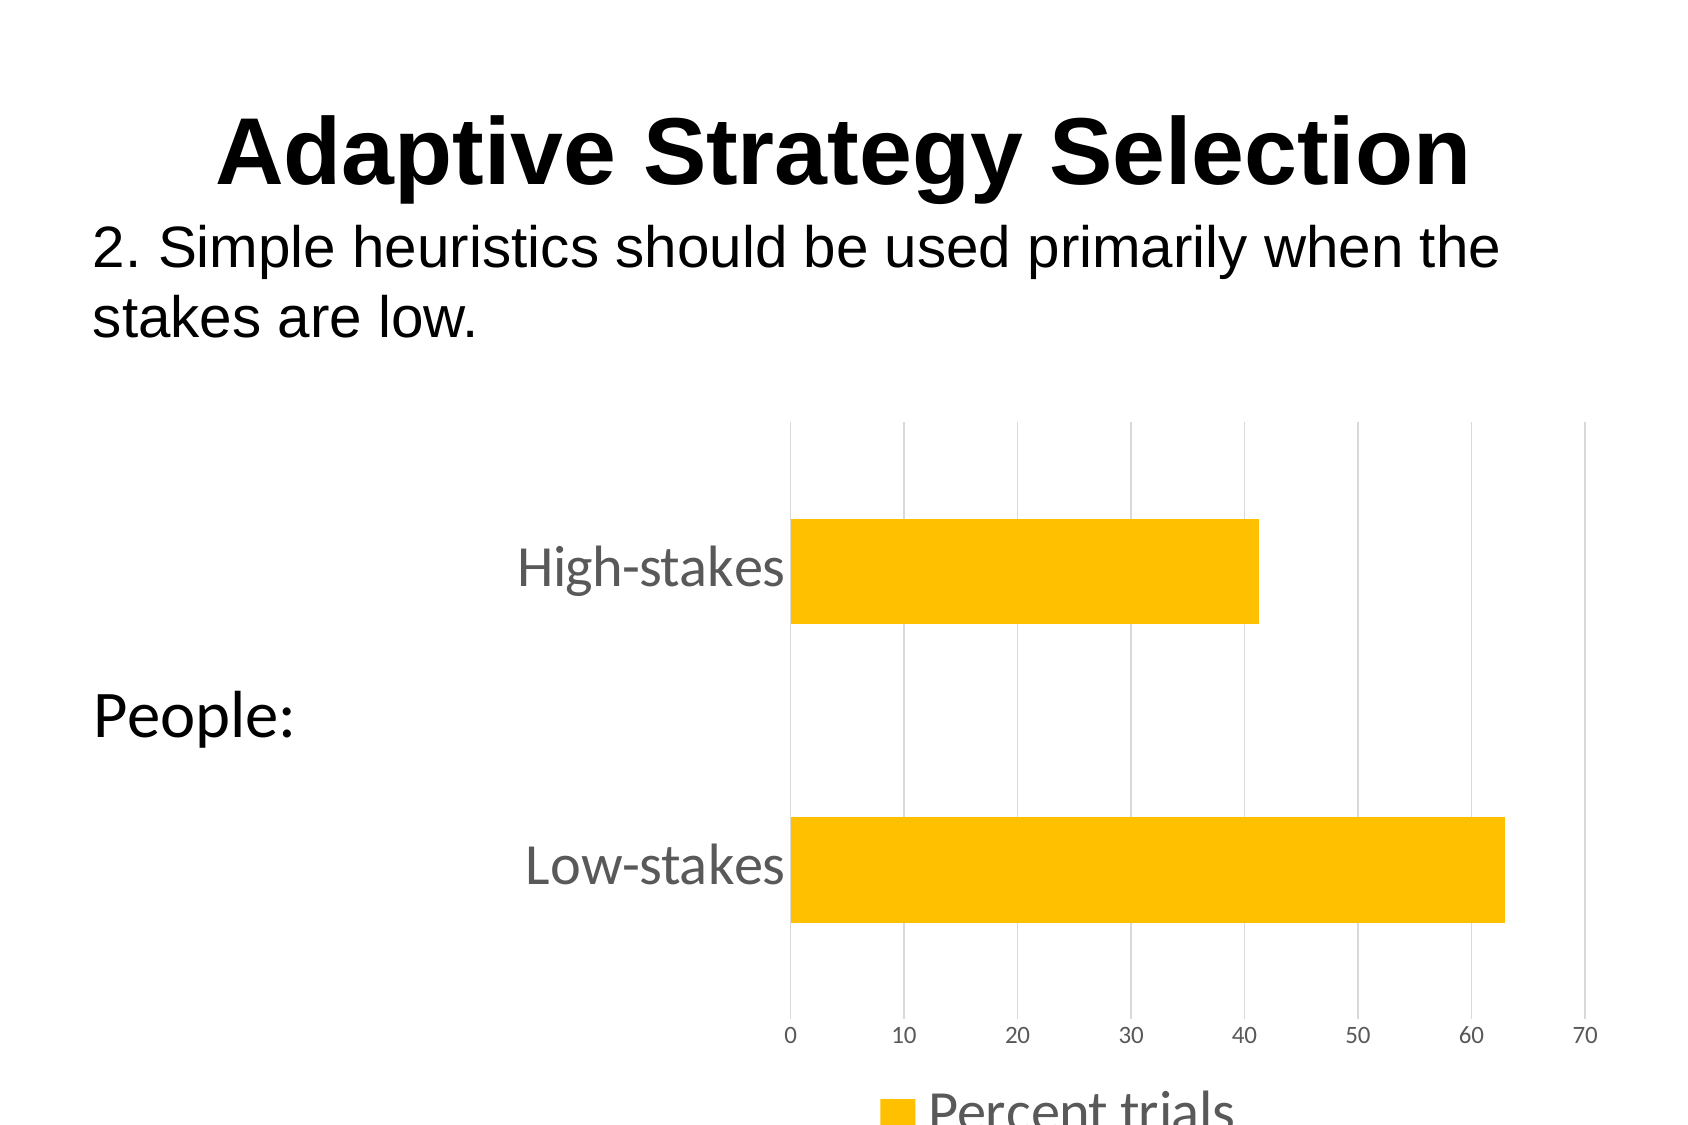

Adaptive Strategy Selection
2. Simple heuristics should be used primarily when the stakes are low.

### Chart

| Category | Percent trials |
|---|---|
| Low-stakes | 62.95 |
| High-stakes | 41.25 |
People: